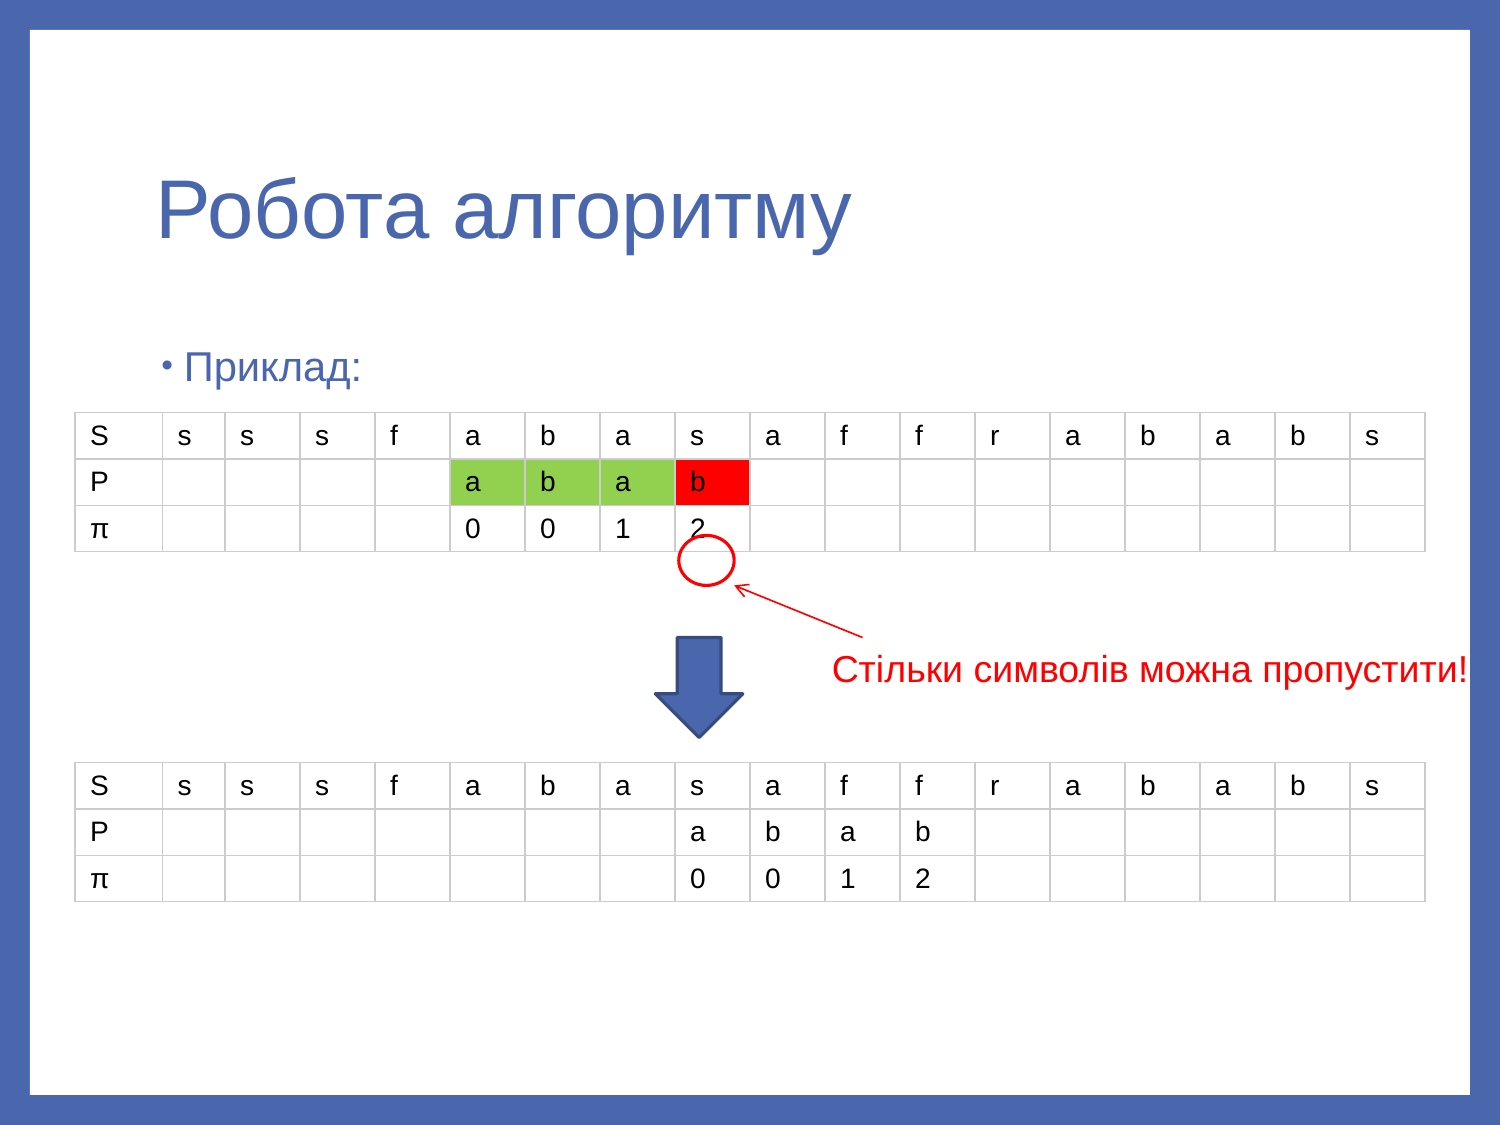

# Робота алгоритму
Приклад:
| S | s | s | s | f | a | b | a | s | a | f | f | r | a | b | a | b | s |
| --- | --- | --- | --- | --- | --- | --- | --- | --- | --- | --- | --- | --- | --- | --- | --- | --- | --- |
| P |  |  |  |  | a | b | a | b |  |  |  |  |  |  |  |  |  |
| π |  |  |  |  | 0 | 0 | 1 | 2 |  |  |  |  |  |  |  |  |  |

Стільки символів можна пропустити!
| S | s | s | s | f | a | b | a | s | a | f | f | r | a | b | a | b | s |
| --- | --- | --- | --- | --- | --- | --- | --- | --- | --- | --- | --- | --- | --- | --- | --- | --- | --- |
| P |  |  |  |  |  |  |  | a | b | a | b |  |  |  |  |  |  |
| π |  |  |  |  |  |  |  | 0 | 0 | 1 | 2 |  |  |  |  |  |  |